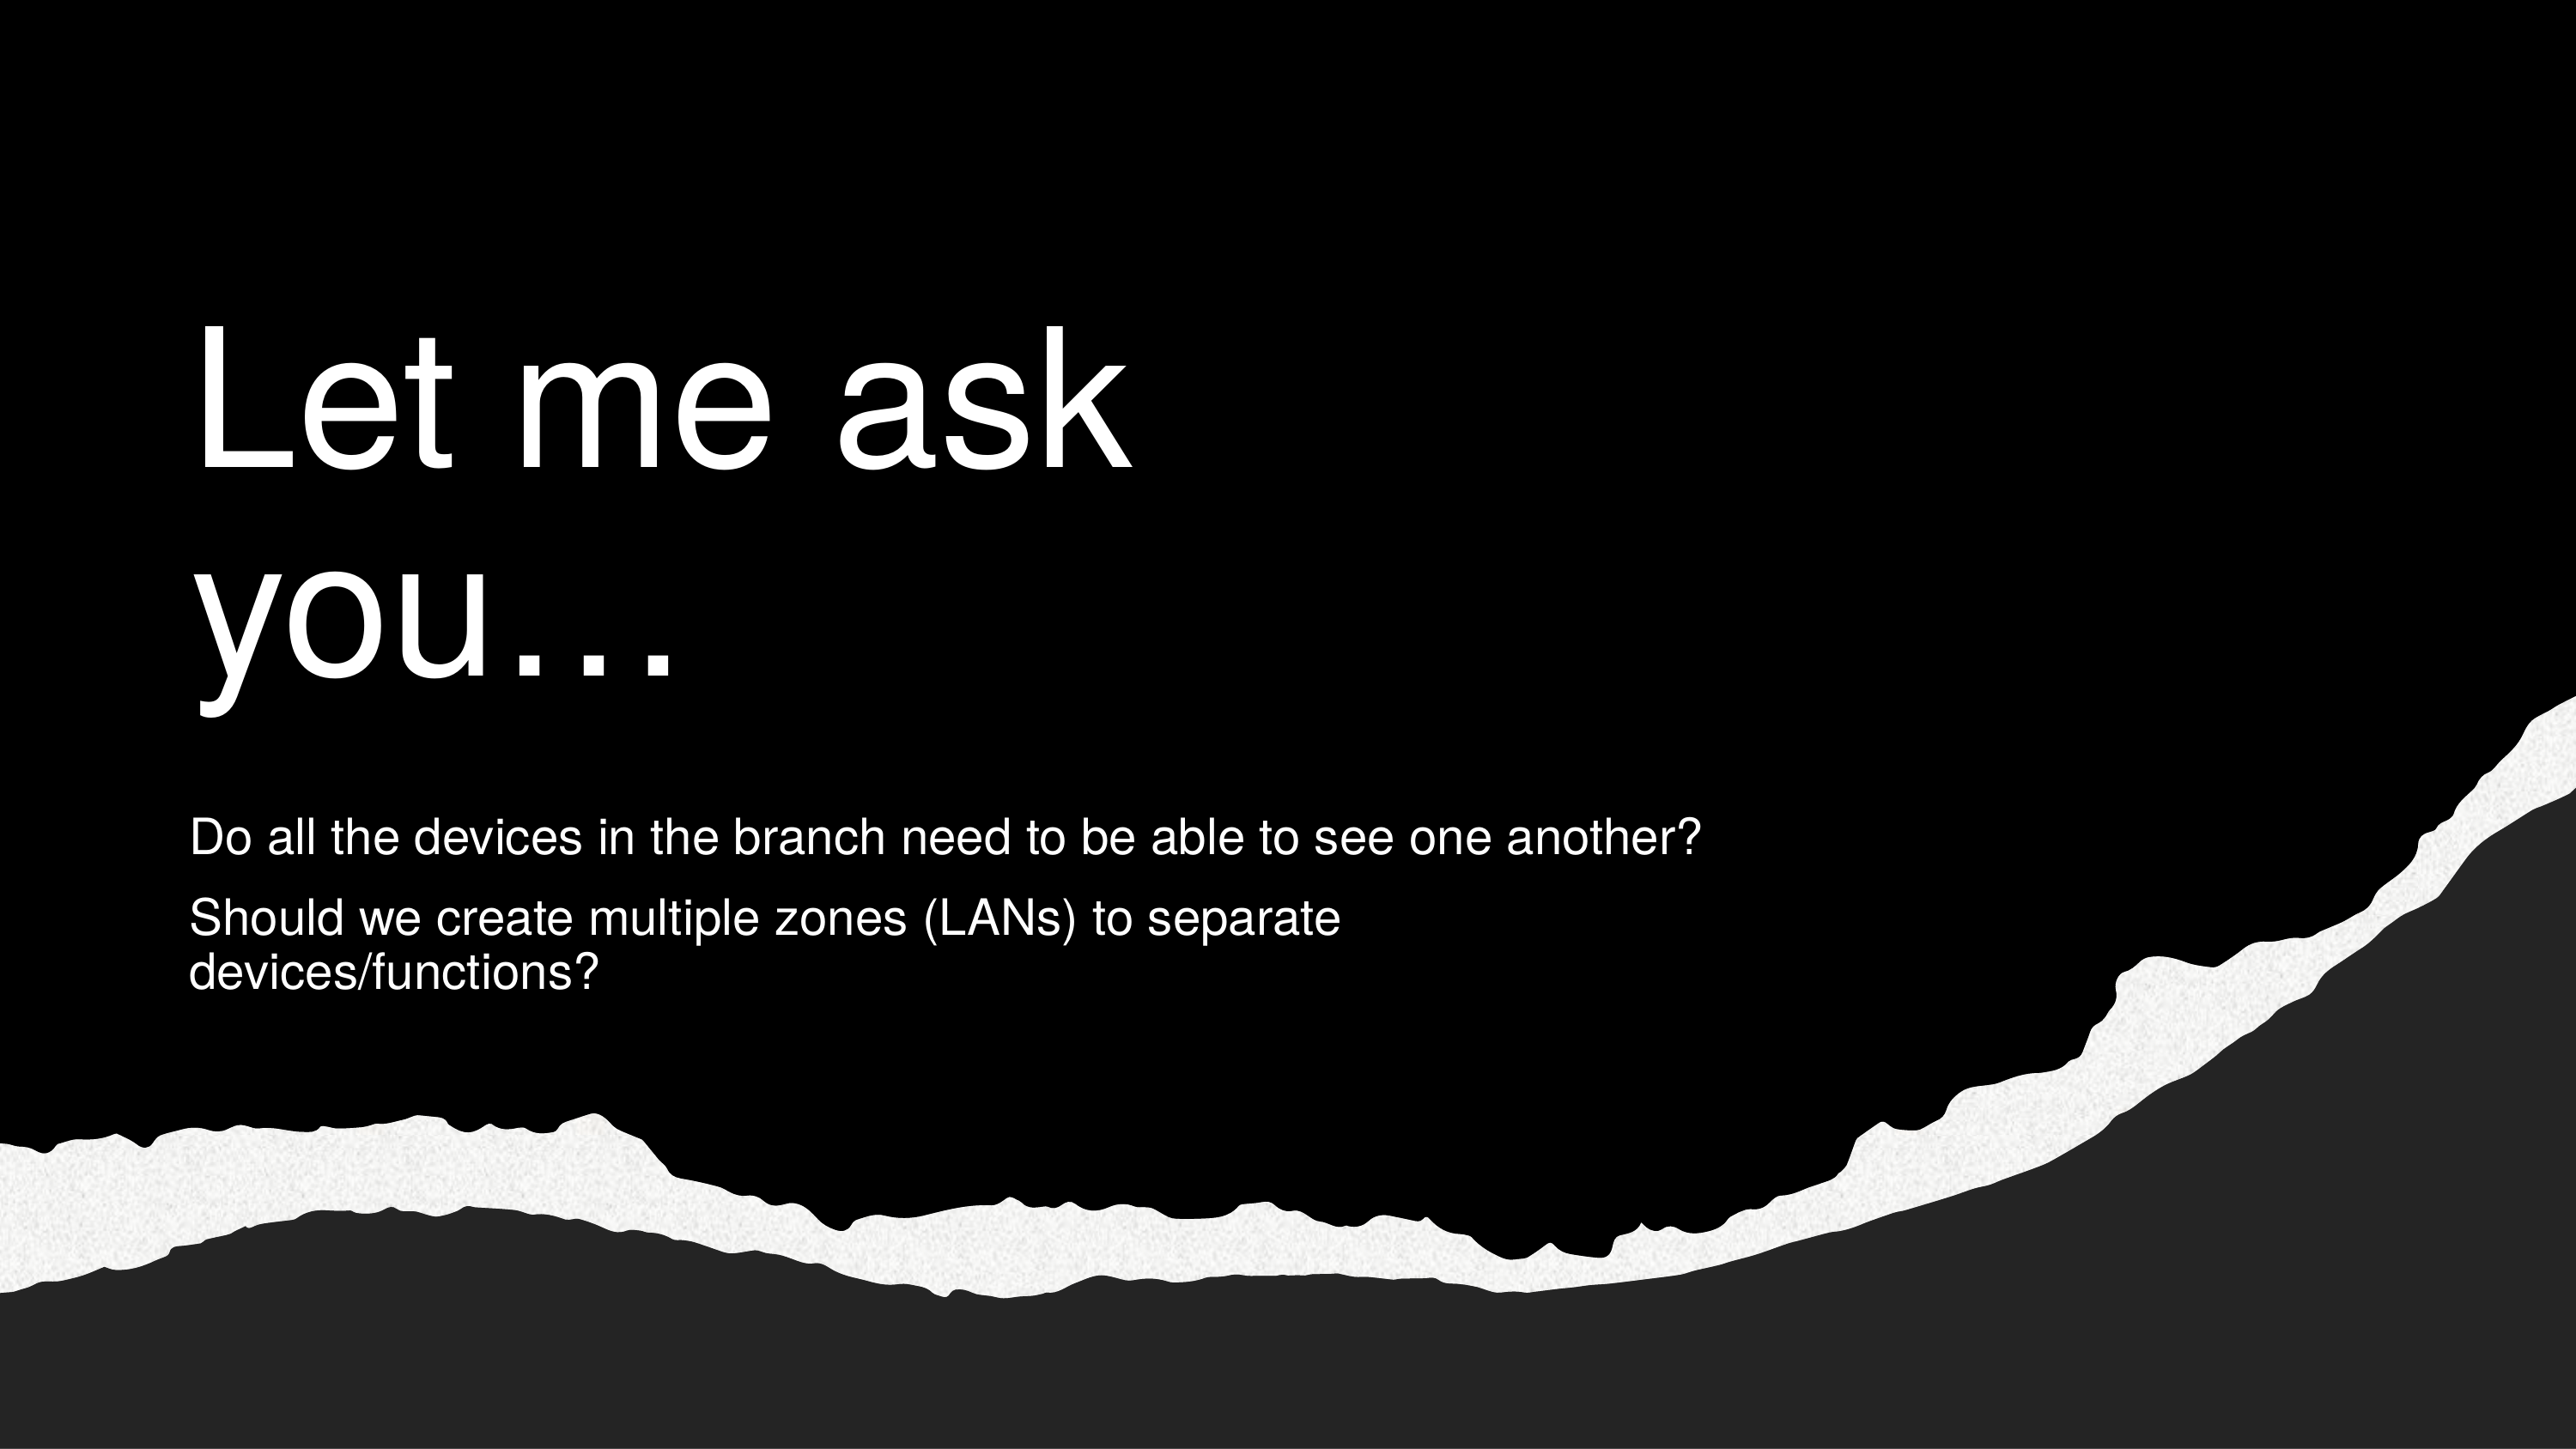

# Let me ask you…

Do all the devices in the branch need to be able to see one another?
Should we create multiple zones (LANs) to separate devices/functions?